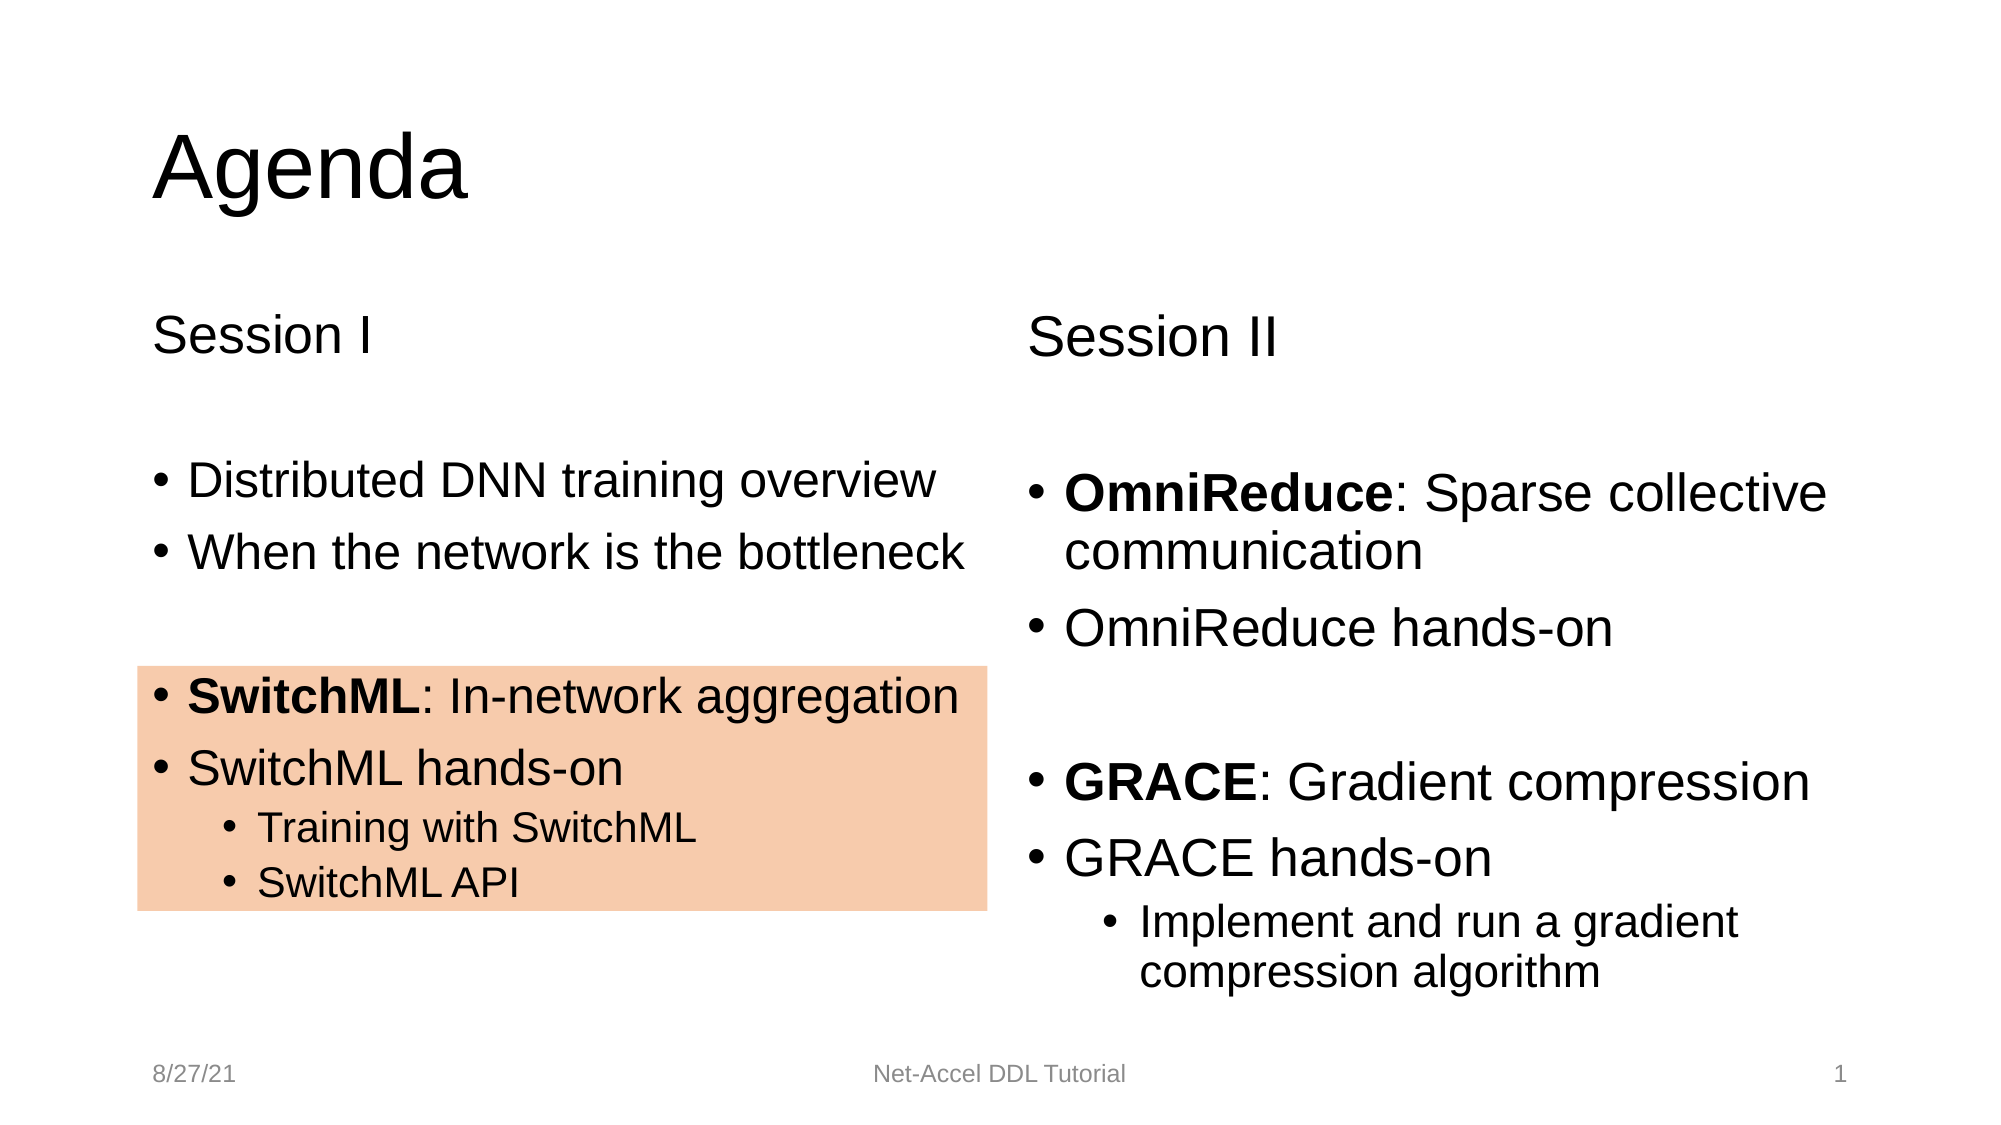

# Agenda
Session I

Distributed DNN training overview
When the network is the bottleneck

SwitchML: In-network aggregation
SwitchML hands-on
Training with SwitchML
SwitchML API

Session II

OmniReduce: Sparse collective communication
OmniReduce hands-on

GRACE: Gradient compression
GRACE hands-on
Implement and run a gradient compression algorithm

8/27/21
Net-Accel DDL Tutorial
1